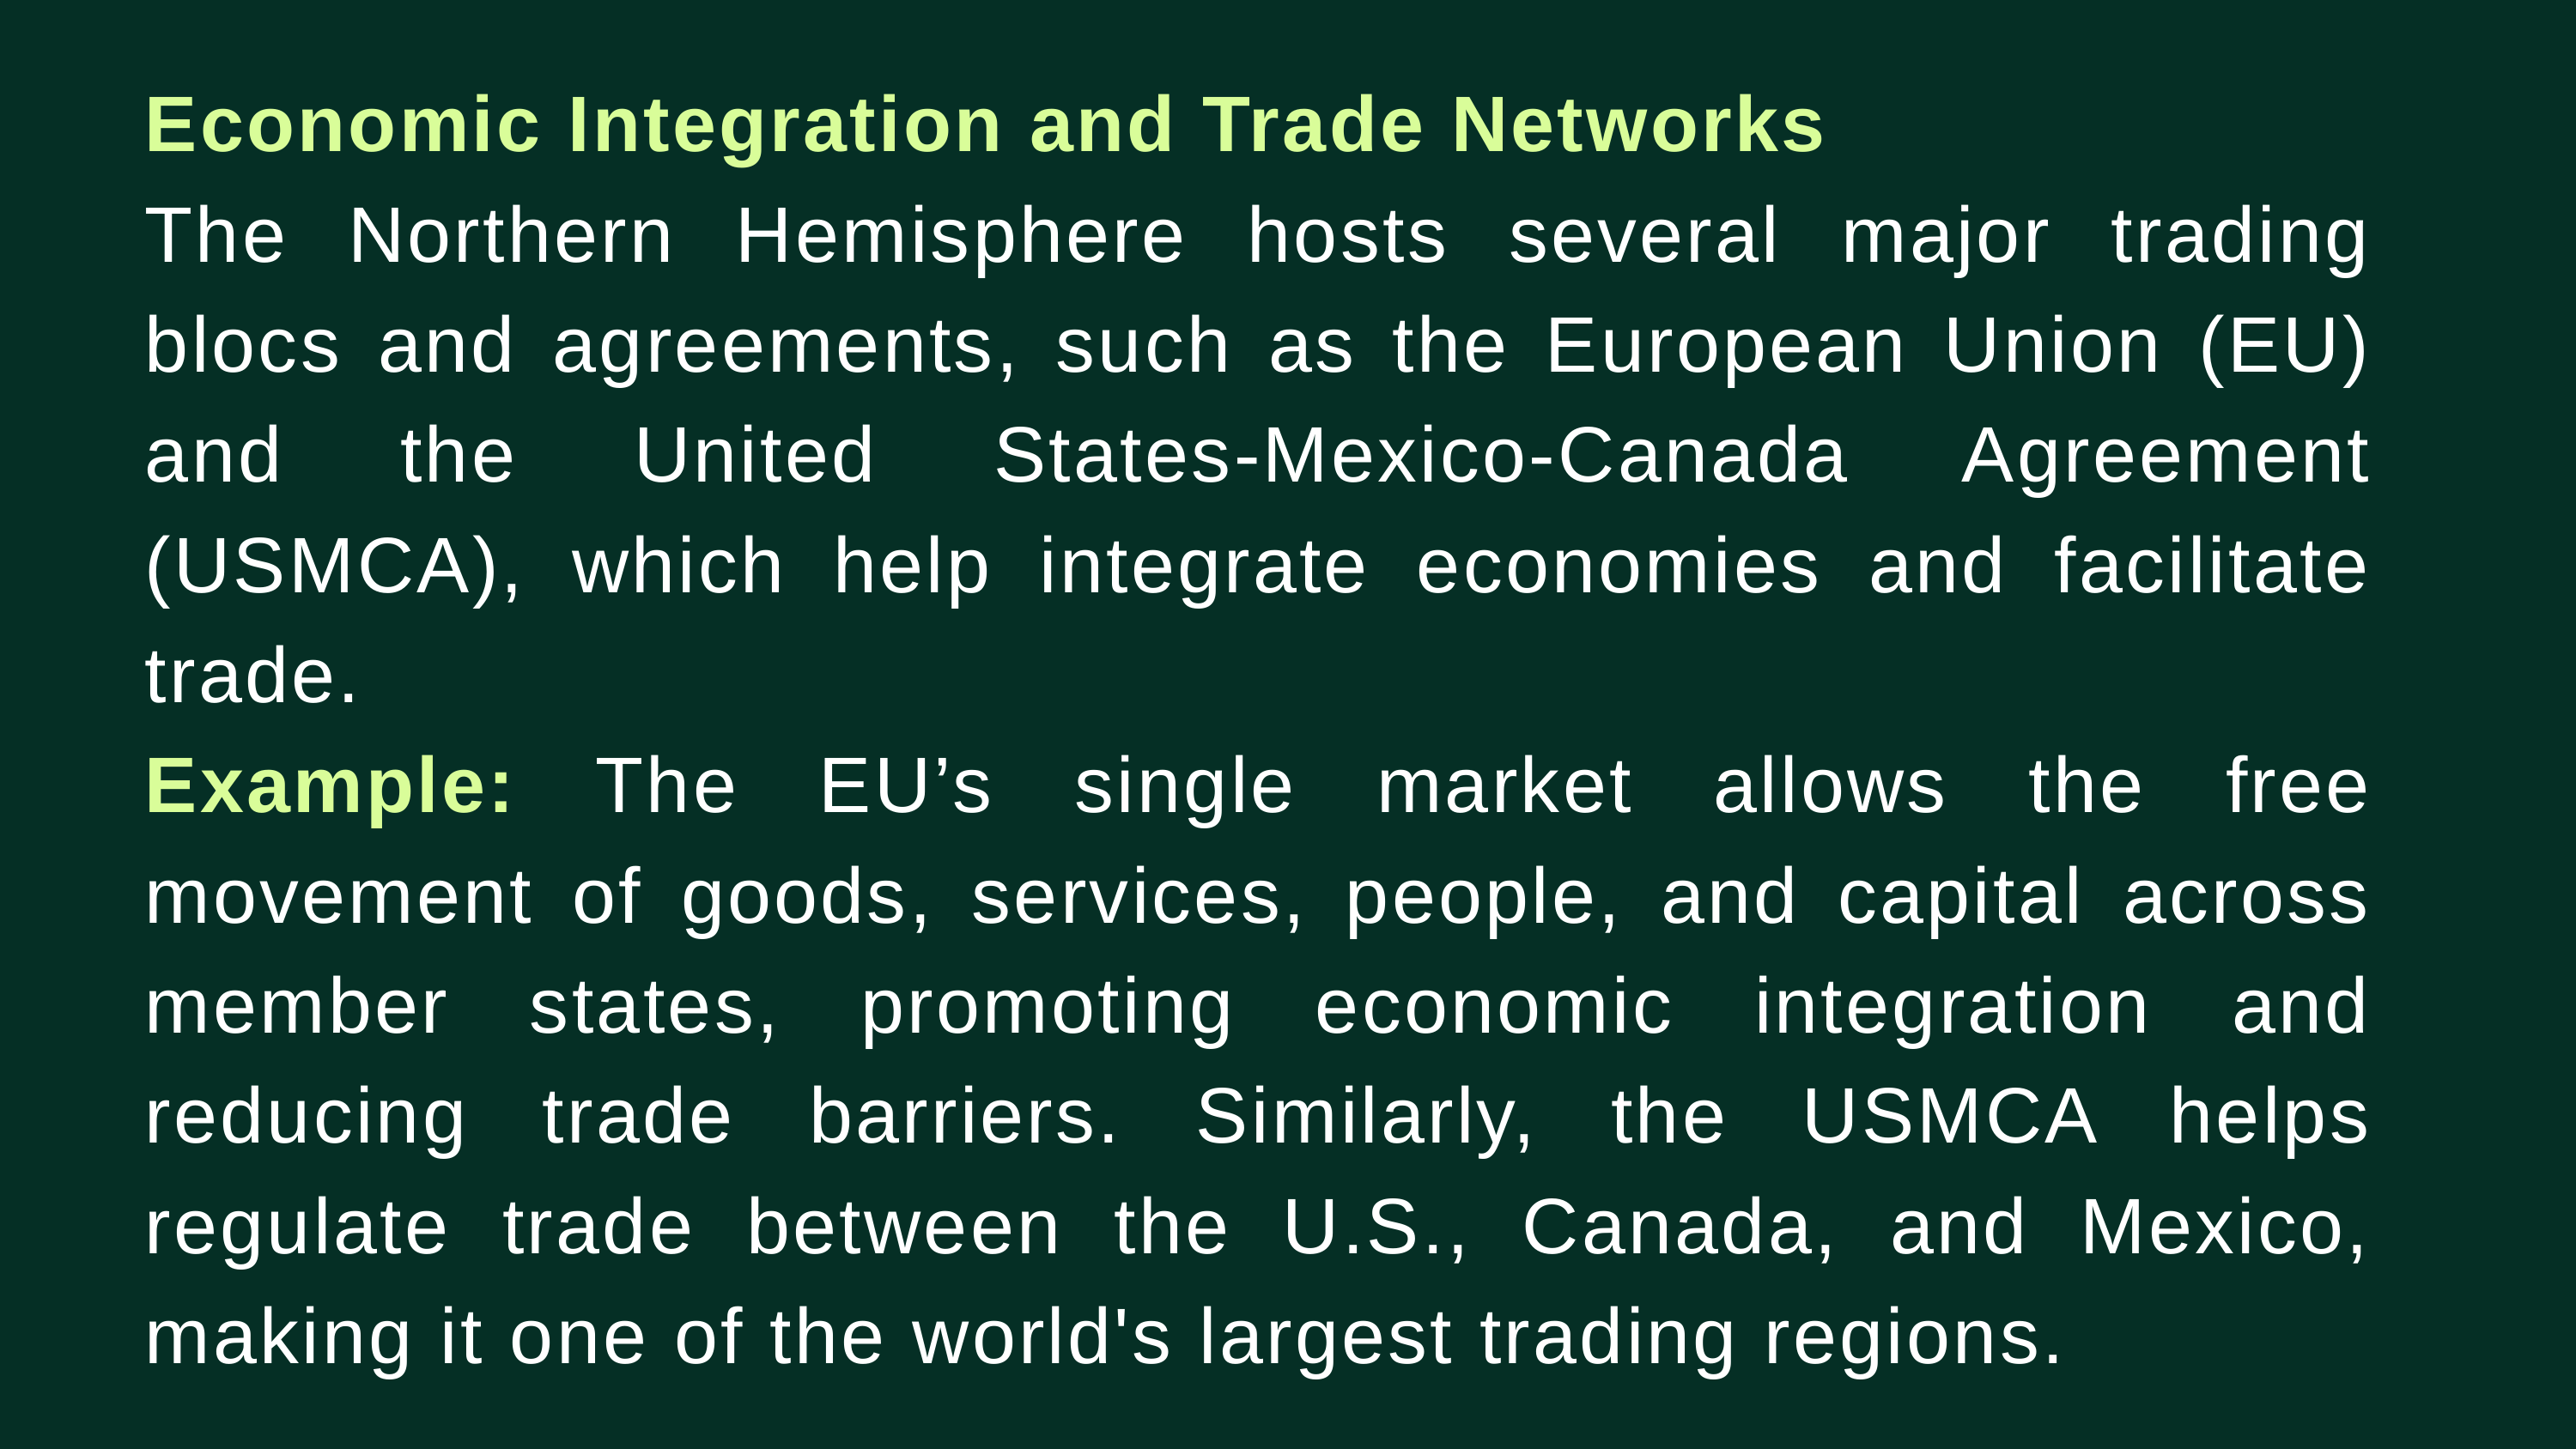

Economic Integration and Trade Networks
The Northern Hemisphere hosts several major trading blocs and agreements, such as the European Union (EU) and the United States-Mexico-Canada Agreement (USMCA), which help integrate economies and facilitate trade.
Example: The EU’s single market allows the free movement of goods, services, people, and capital across member states, promoting economic integration and reducing trade barriers. Similarly, the USMCA helps regulate trade between the U.S., Canada, and Mexico, making it one of the world's largest trading regions.